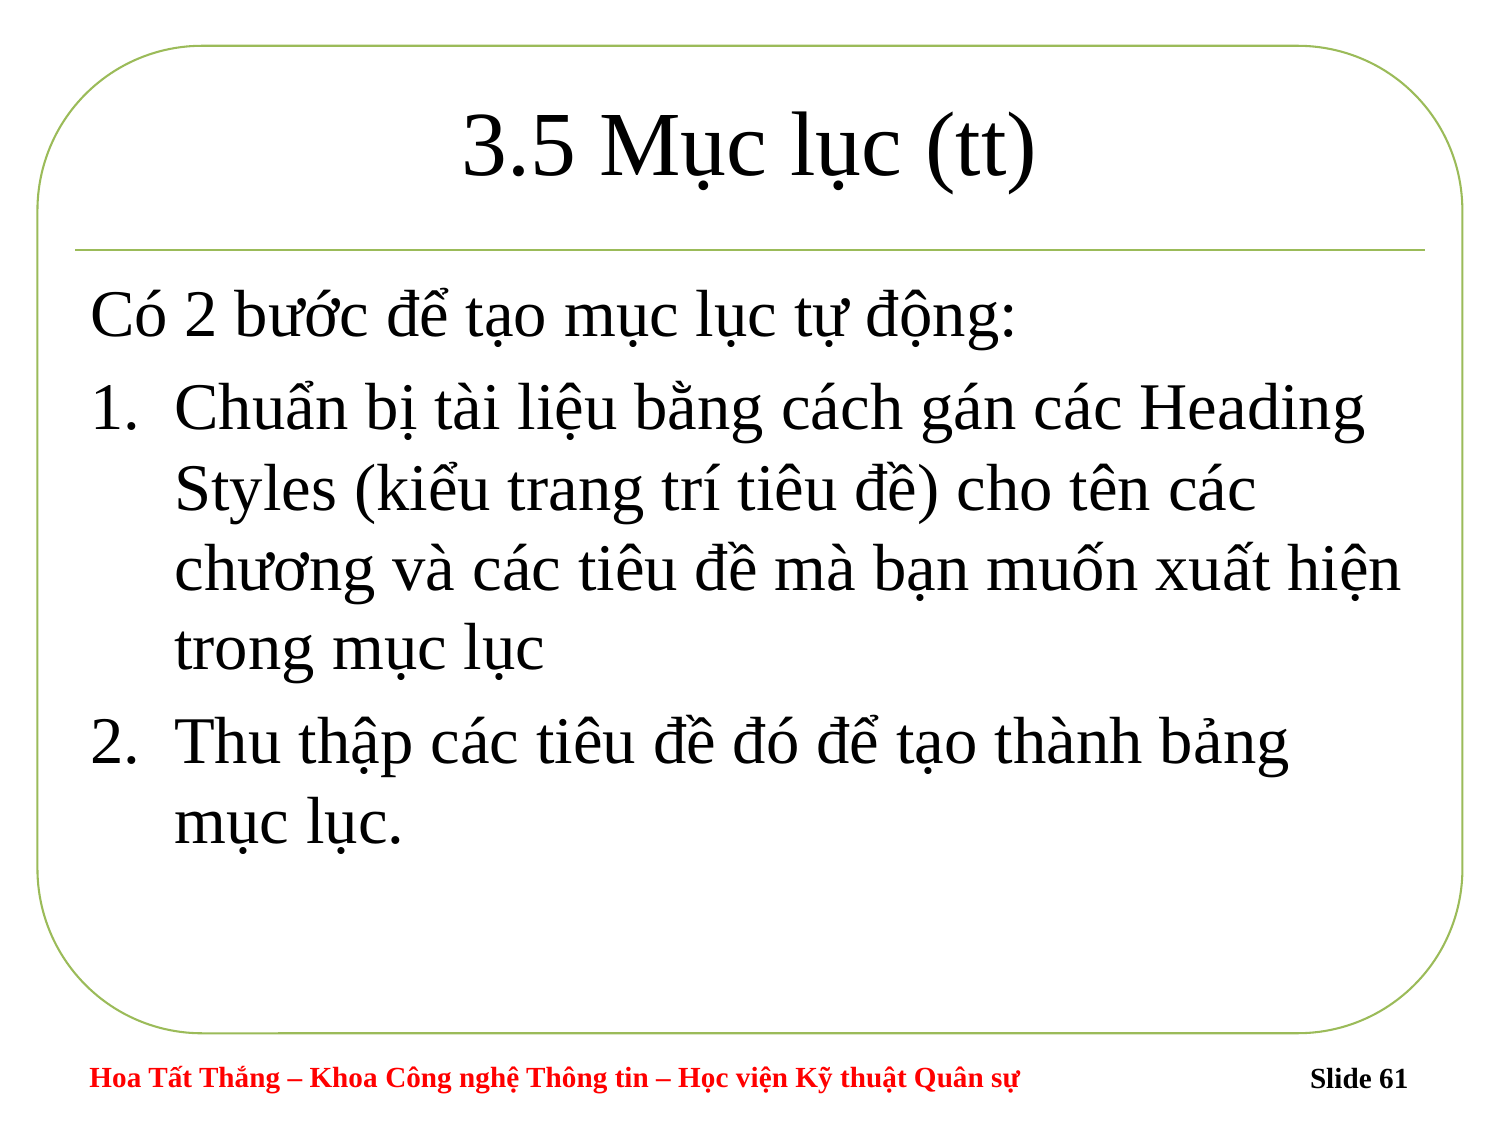

# 3.5 Mục lục (tt)
Có 2 bước để tạo mục lục tự động:
Chuẩn bị tài liệu bằng cách gán các Heading Styles (kiểu trang trí tiêu đề) cho tên các chương và các tiêu đề mà bạn muốn xuất hiện trong mục lục
Thu thập các tiêu đề đó để tạo thành bảng mục lục.